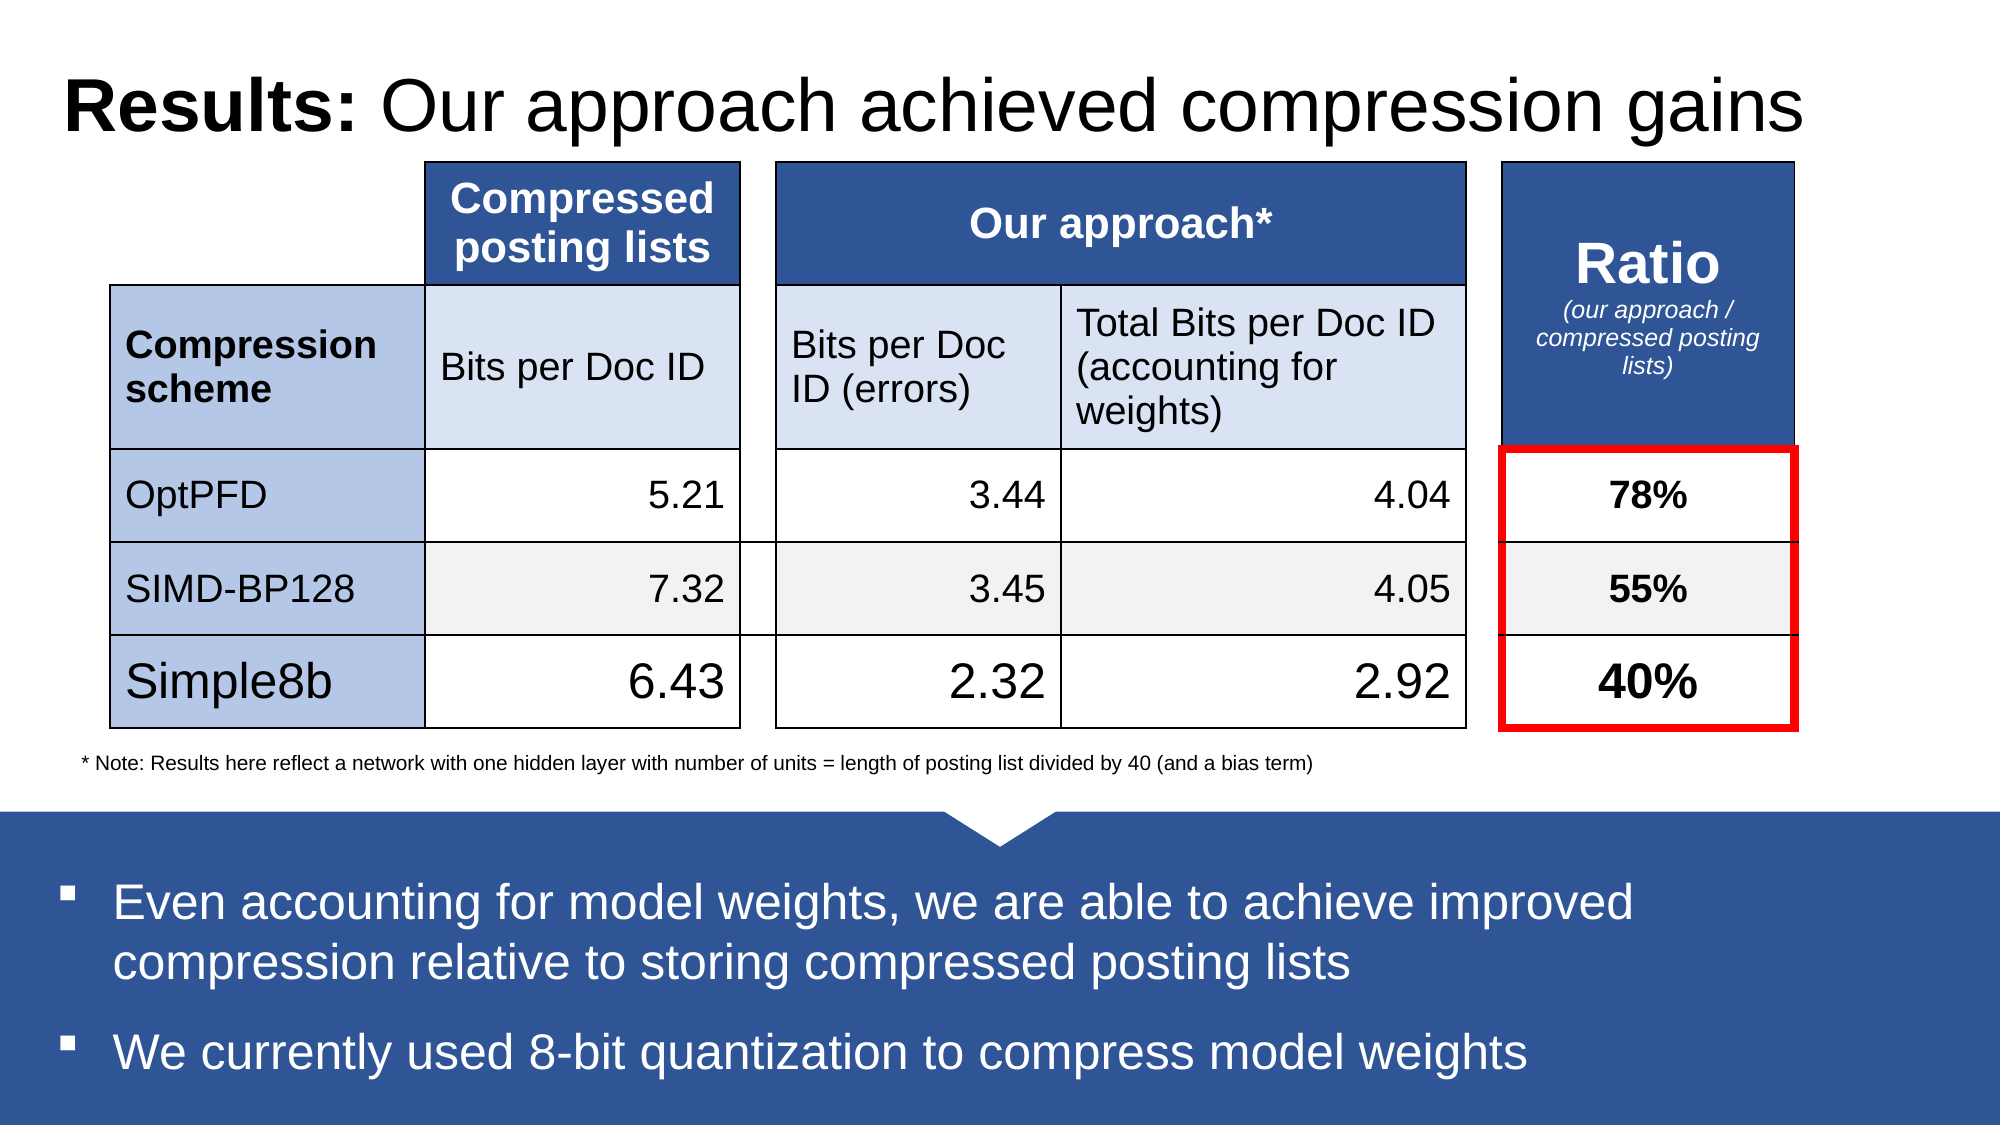

# Results: Our approach achieved compression gains
|  | Compressed posting lists |  | Our approach\* |  |  | Ratio (our approach / compressed posting lists) |
| --- | --- | --- | --- | --- | --- | --- |
| Compression scheme | Bits per Doc ID |  | Bits per Doc ID (errors) | Total Bits per Doc ID (accounting for weights) |  |  |
| OptPFD | 5.21 |  | 3.44 | 4.04 |  | 78% |
| SIMD-BP128 | 7.32 |  | 3.45 | 4.05 |  | 55% |
| Simple8b | 6.43 |  | 2.32 | 2.92 |  | 40% |
* Note: Results here reflect a network with one hidden layer with number of units = length of posting list divided by 40 (and a bias term)

Even accounting for model weights, we are able to achieve improved compression relative to storing compressed posting lists

We currently used 8-bit quantization to compress model weights